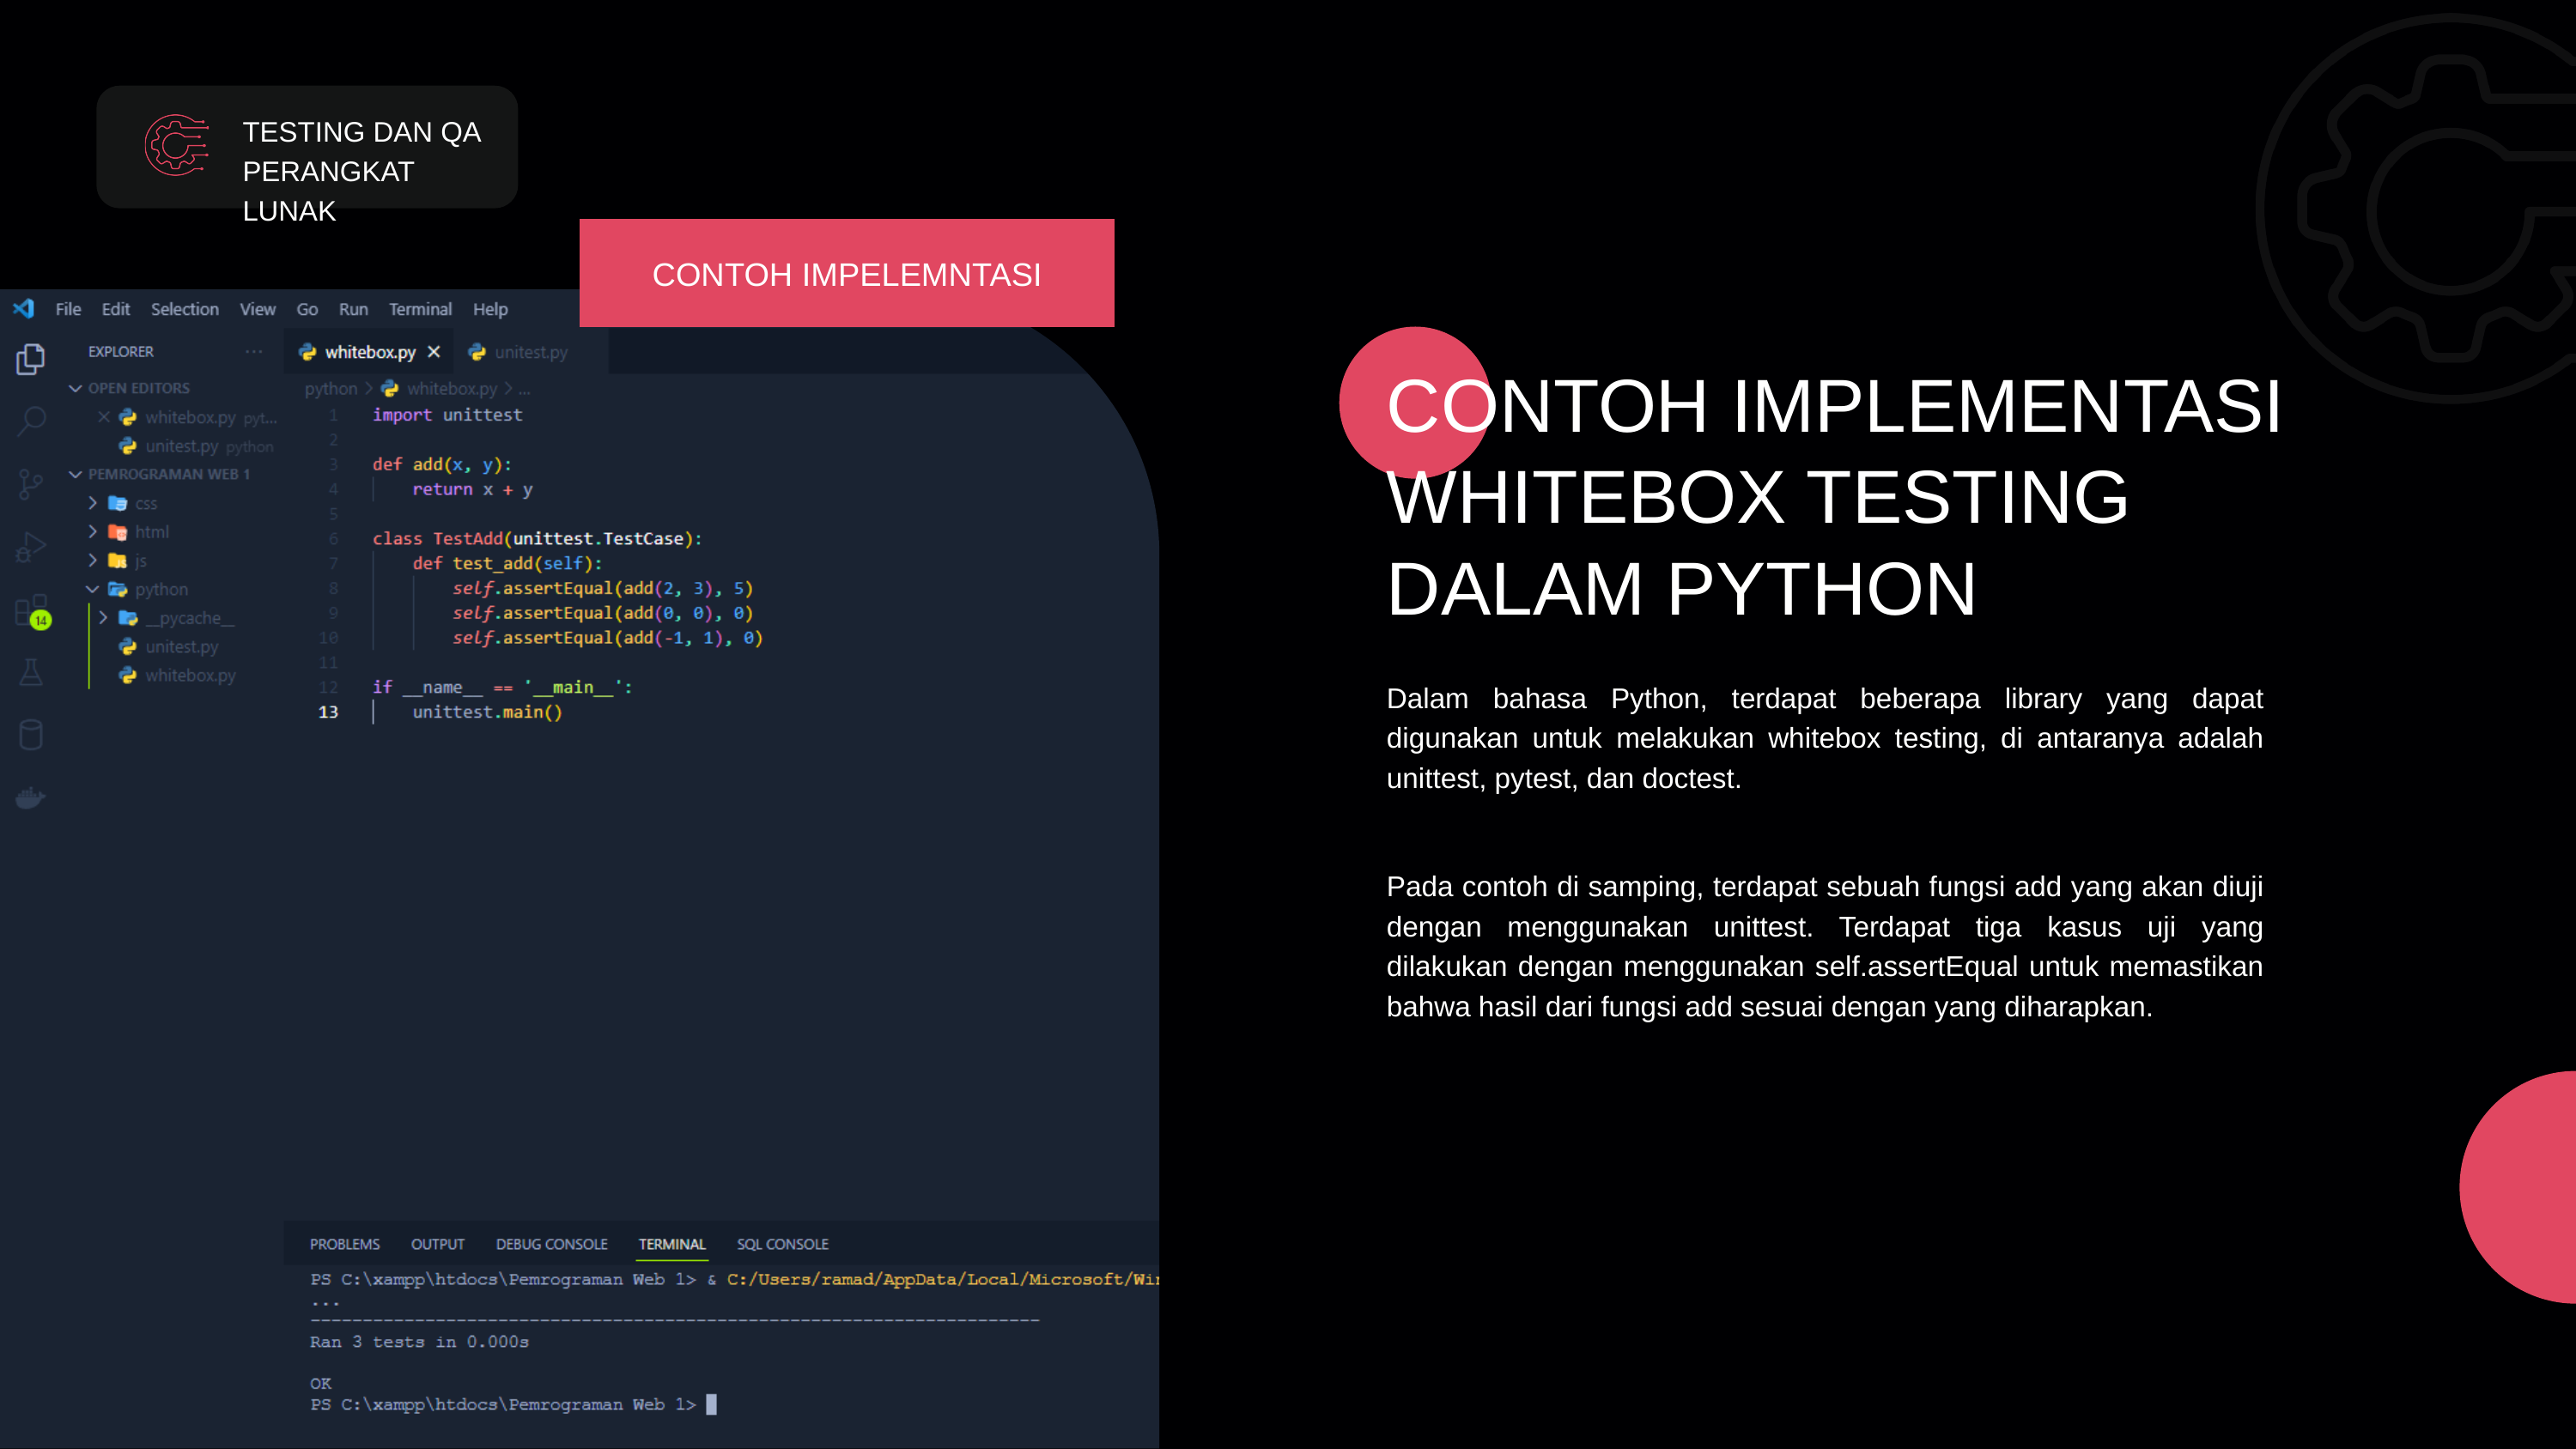

TESTING DAN QA PERANGKAT LUNAK

CONTOH IMPELEMNTASI

CONTOH IMPLEMENTASI WHITEBOX TESTING DALAM PYTHON
Dalam bahasa Python, terdapat beberapa library yang dapat digunakan untuk melakukan whitebox testing, di antaranya adalah unittest, pytest, dan doctest.

Pada contoh di samping, terdapat sebuah fungsi add yang akan diuji dengan menggunakan unittest. Terdapat tiga kasus uji yang dilakukan dengan menggunakan self.assertEqual untuk memastikan bahwa hasil dari fungsi add sesuai dengan yang diharapkan.